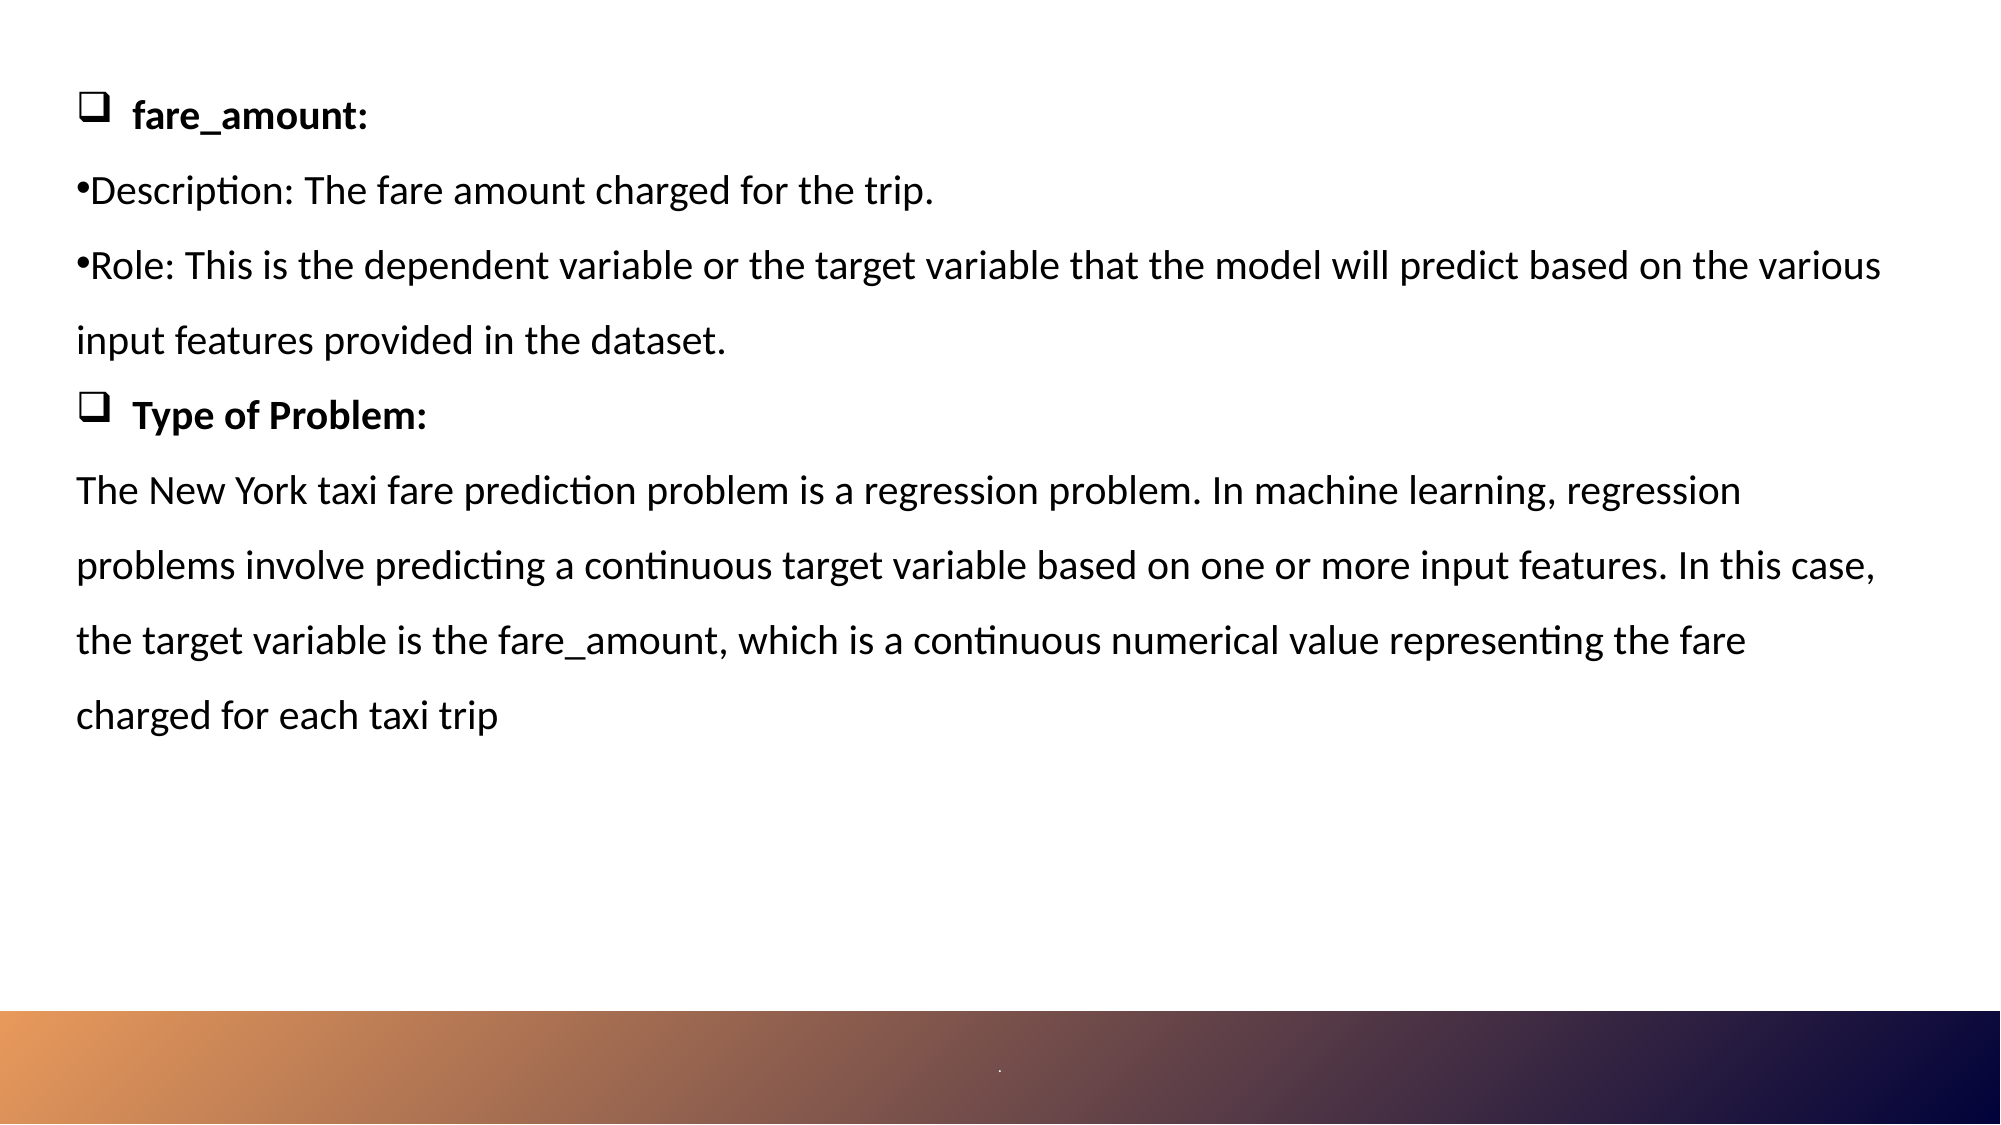

fare_amount:
Description: The fare amount charged for the trip.
Role: This is the dependent variable or the target variable that the model will predict based on the various input features provided in the dataset.
Type of Problem:
The New York taxi fare prediction problem is a regression problem. In machine learning, regression problems involve predicting a continuous target variable based on one or more input features. In this case, the target variable is the fare_amount, which is a continuous numerical value representing the fare charged for each taxi trip
.